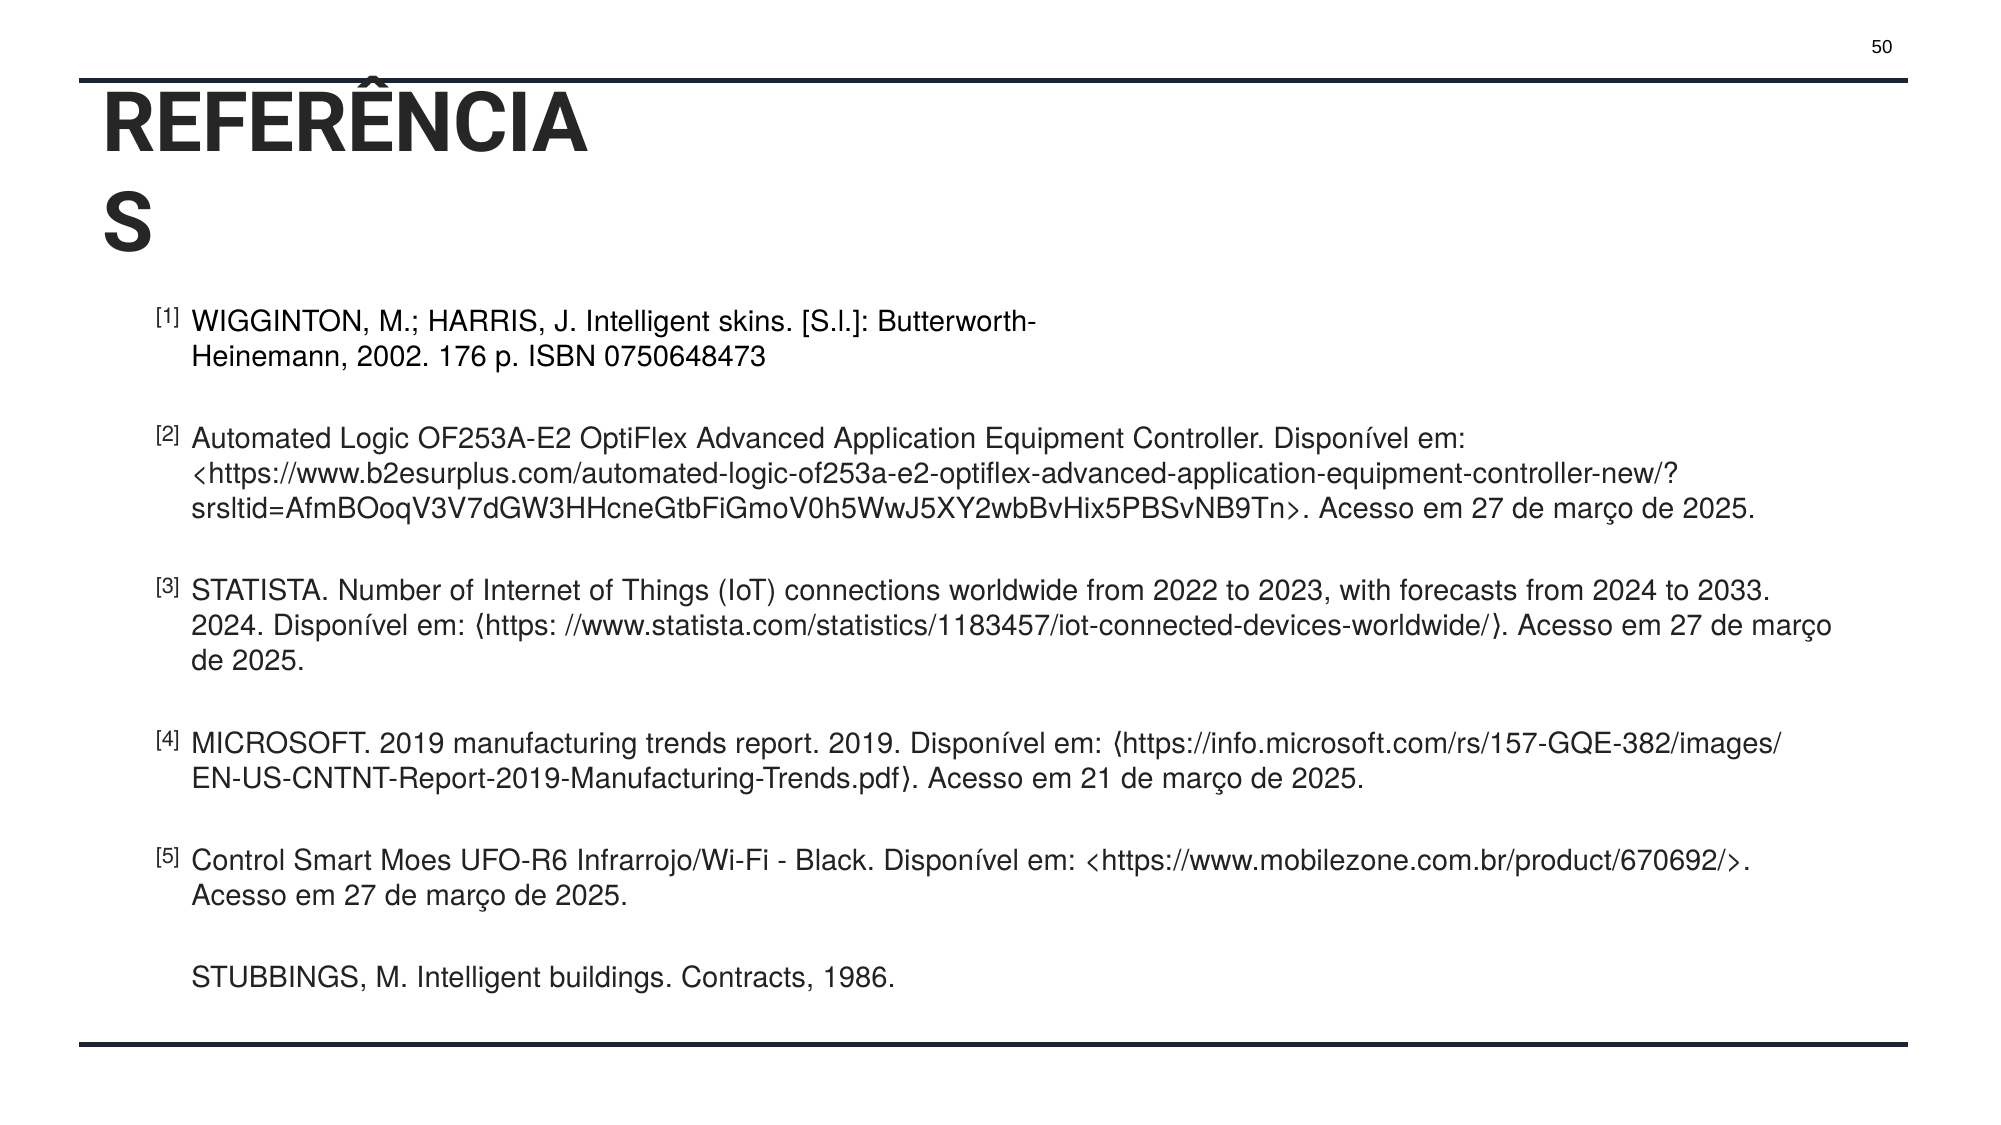

50
REFERÊNCIAS
[1]
WIGGINTON, M.; HARRIS, J. Intelligent skins. [S.l.]: Butterworth-Heinemann, 2002. 176 p. ISBN 0750648473
[2]
Automated Logic OF253A-E2 OptiFlex Advanced Application Equipment Controller. Disponível em: <https://www.b2esurplus.com/automated-logic-of253a-e2-optiflex-advanced-application-equipment-controller-new/?srsltid=AfmBOoqV3V7dGW3HHcneGtbFiGmoV0h5WwJ5XY2wbBvHix5PBSvNB9Tn>. Acesso em 27 de março de 2025.
[3]
STATISTA. Number of Internet of Things (IoT) connections worldwide from 2022 to 2023, with forecasts from 2024 to 2033. 2024. Disponível em: ⟨https: //www.statista.com/statistics/1183457/iot-connected-devices-worldwide/⟩. Acesso em 27 de março de 2025.
[4]
MICROSOFT. 2019 manufacturing trends report. 2019. Disponível em: ⟨https://info.microsoft.com/rs/157-GQE-382/images/
EN-US-CNTNT-Report-2019-Manufacturing-Trends.pdf⟩. Acesso em 21 de março de 2025.
[5]
Control Smart Moes UFO-R6 Infrarrojo/Wi-Fi - Black. Disponível em: <https://www.mobilezone.com.br/product/670692/>. Acesso em 27 de março de 2025.
STUBBINGS, M. Intelligent buildings. Contracts, 1986.